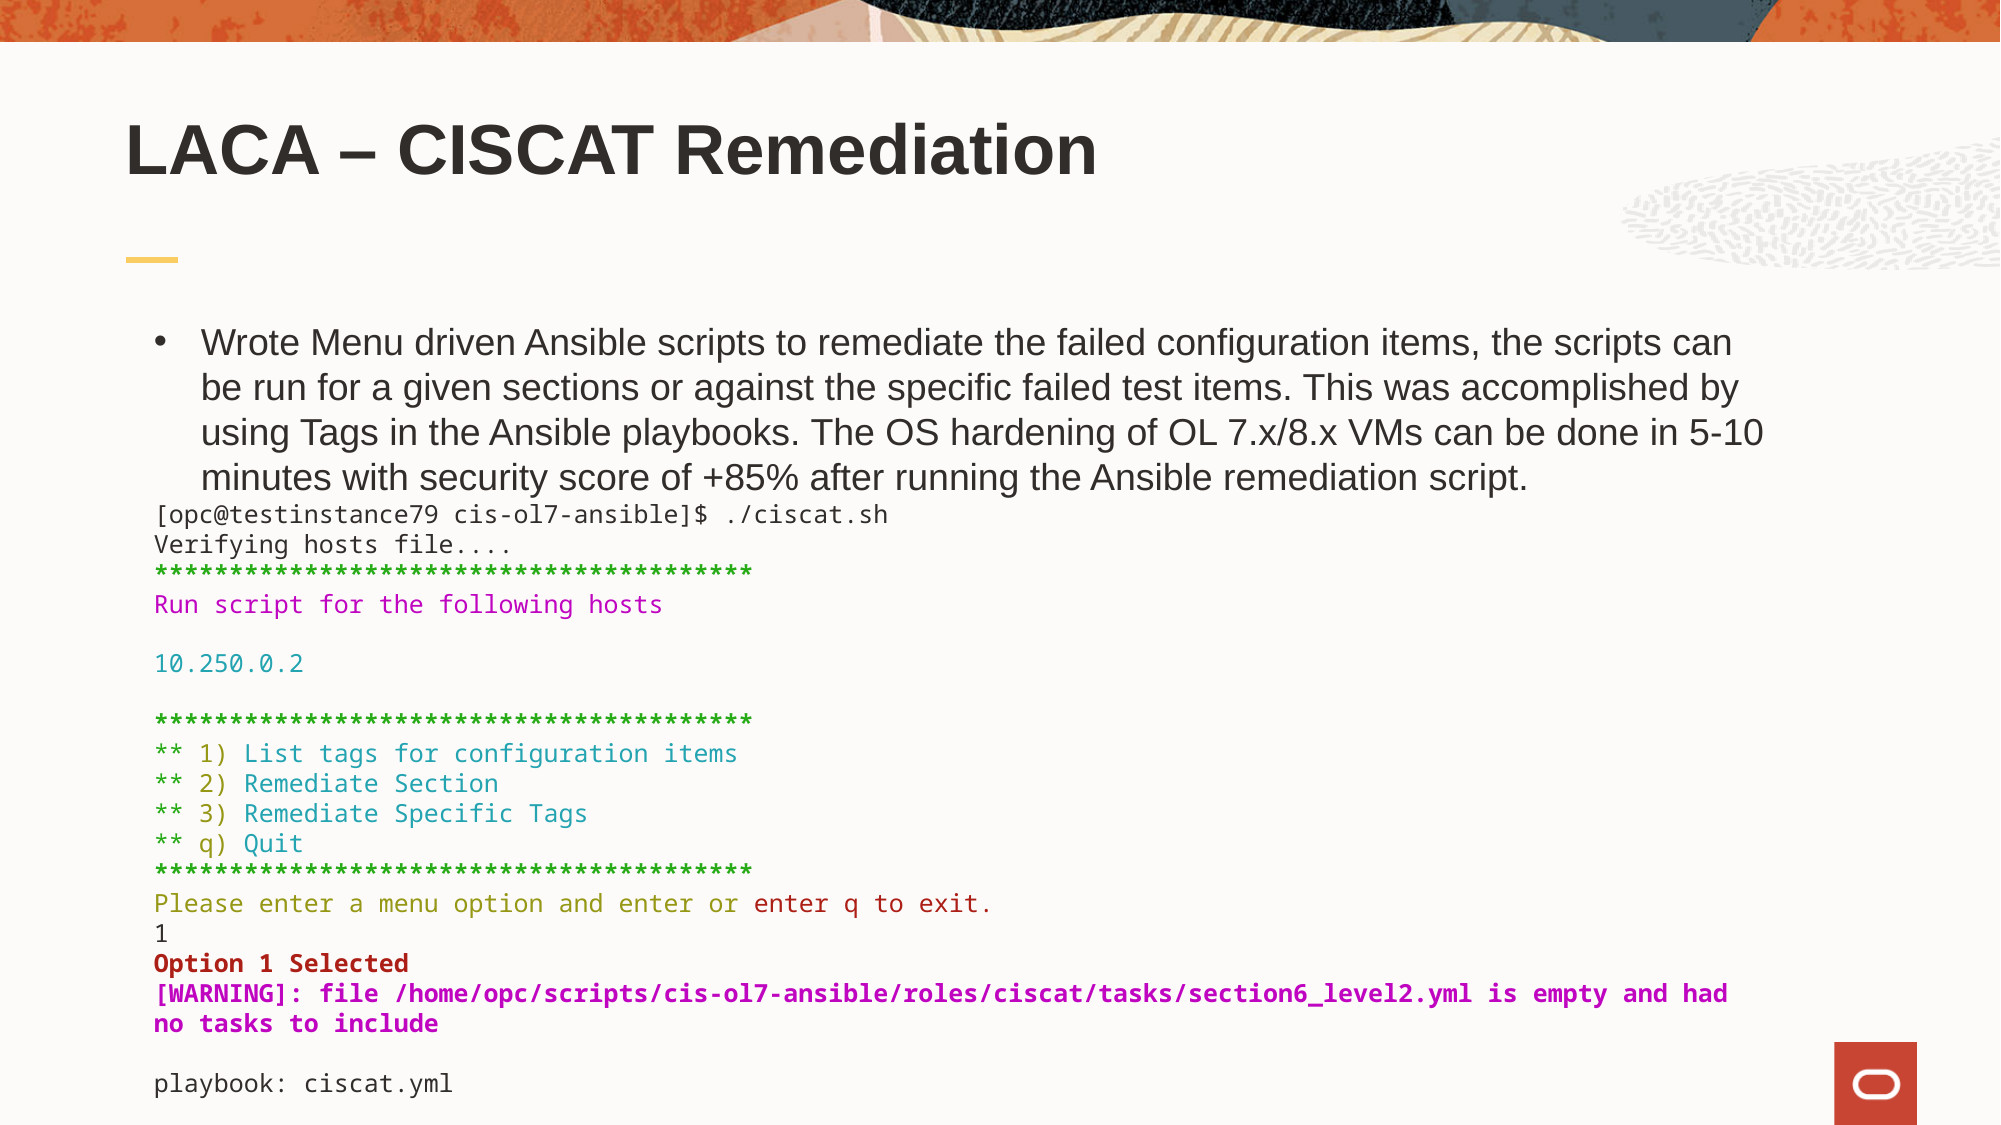

# LACA – CISCAT Remediation
Wrote Menu driven Ansible scripts to remediate the failed configuration items, the scripts can be run for a given sections or against the specific failed test items. This was accomplished by using Tags in the Ansible playbooks. The OS hardening of OL 7.x/8.x VMs can be done in 5-10 minutes with security score of +85% after running the Ansible remediation script.
[opc@testinstance79 cis-ol7-ansible]$ ./ciscat.sh
Verifying hosts file....
****************************************
Run script for the following hosts

10.250.0.2

****************************************
** 1) List tags for configuration items
** 2) Remediate Section
** 3) Remediate Specific Tags
** q) Quit
****************************************
Please enter a menu option and enter or enter q to exit.
1
Option 1 Selected
[WARNING]: file /home/opc/scripts/cis-ol7-ansible/roles/ciscat/tasks/section6_level2.yml is empty and had no tasks to include

playbook: ciscat.yml

  play #1 (ciscatvm): ciscatvm	TAGS: []
      TASK TAGS: [scored, section1, section1.1, section1.1.22, section1.1.24, section1.3, section1.3.2, section1.3.3, section1.4, section1.4.1, section1.4.2, section1.5, section1.5.2, section1.6, section1.6.1, section1.6.3, section1.8, section1.8.1.2, section1.8.1.3, section2, section2.2, section2.2.1.2, section2.2.17, section2.2.2, section2.2.3, section2.2.4, section2.2.8, section2.3, section2.3.4, section3, section3.2, section3.2.1, section3.2.2, section3.3, section3.3.1, section3.3.2, section3.3.3, section3.3.4, section3.3.5, section3.3.6, section3.3.7, section3.3.8, section3.3.9, section3.4, section3.4.1, section3.4.2, section4, section4.1, section4.1.1.3, section4.1.10, section4.1.11, section4.1.12, section4.1.13, section4.1.14, section4.1.15, section4.1.16, section4.1.17, section4.1.2.2, section4.1.2.3, section4.1.2.4, section4.1.3, section4.1.4, section4.1.5, section4.1.6, section4.1.7, section4.1.8, section4.1.9, section4.2, section4.2.1.3, section4.2.1.5, section4.2.2.1, section4.2.2.2, section4.2.2.3, section4.2.3, section5, section5.1, section5.1.2, section5.1.3, section5.1.4, section5.1.5, section5.1.6, section5.1.7, section5.1.8, section5.1.9, section5.2, section5.2.10, section5.2.13, section5.2.14, section5.2.15, section5.2.16, section5.2.17, section5.2.18, section5.2.20, section5.2.21, section5.2.4, section5.2.6, section5.2.7, section5.3, section5.3.1, section5.3.4, section5.4, section5.4.1.1, section5.4.1.2, section5.4.1.4, section5.4.4, section5.4.5, section5.6]
ANSIBLE_LOG_PATH->/home/opc/scripts/cis-ol7-ansible/logs/option1_logs_20230217062940.log

Use Option 2 to Remediate Section(s), Option 3 to Remediate Tag(s).